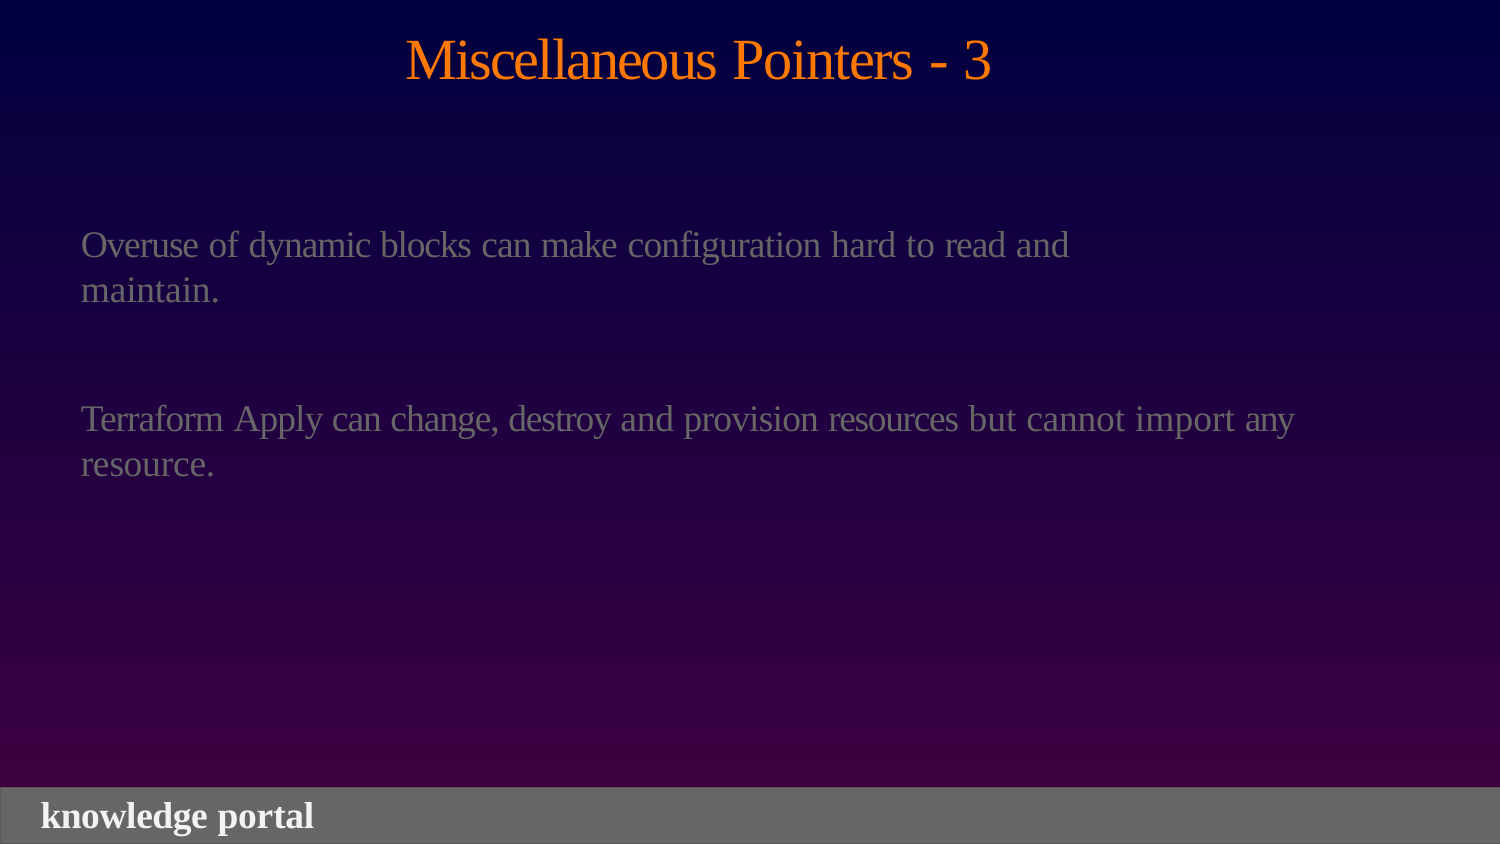

# Miscellaneous Pointers - 3
Overuse of dynamic blocks can make configuration hard to read and maintain.
Terraform Apply can change, destroy and provision resources but cannot import any resource.

knowledge portal